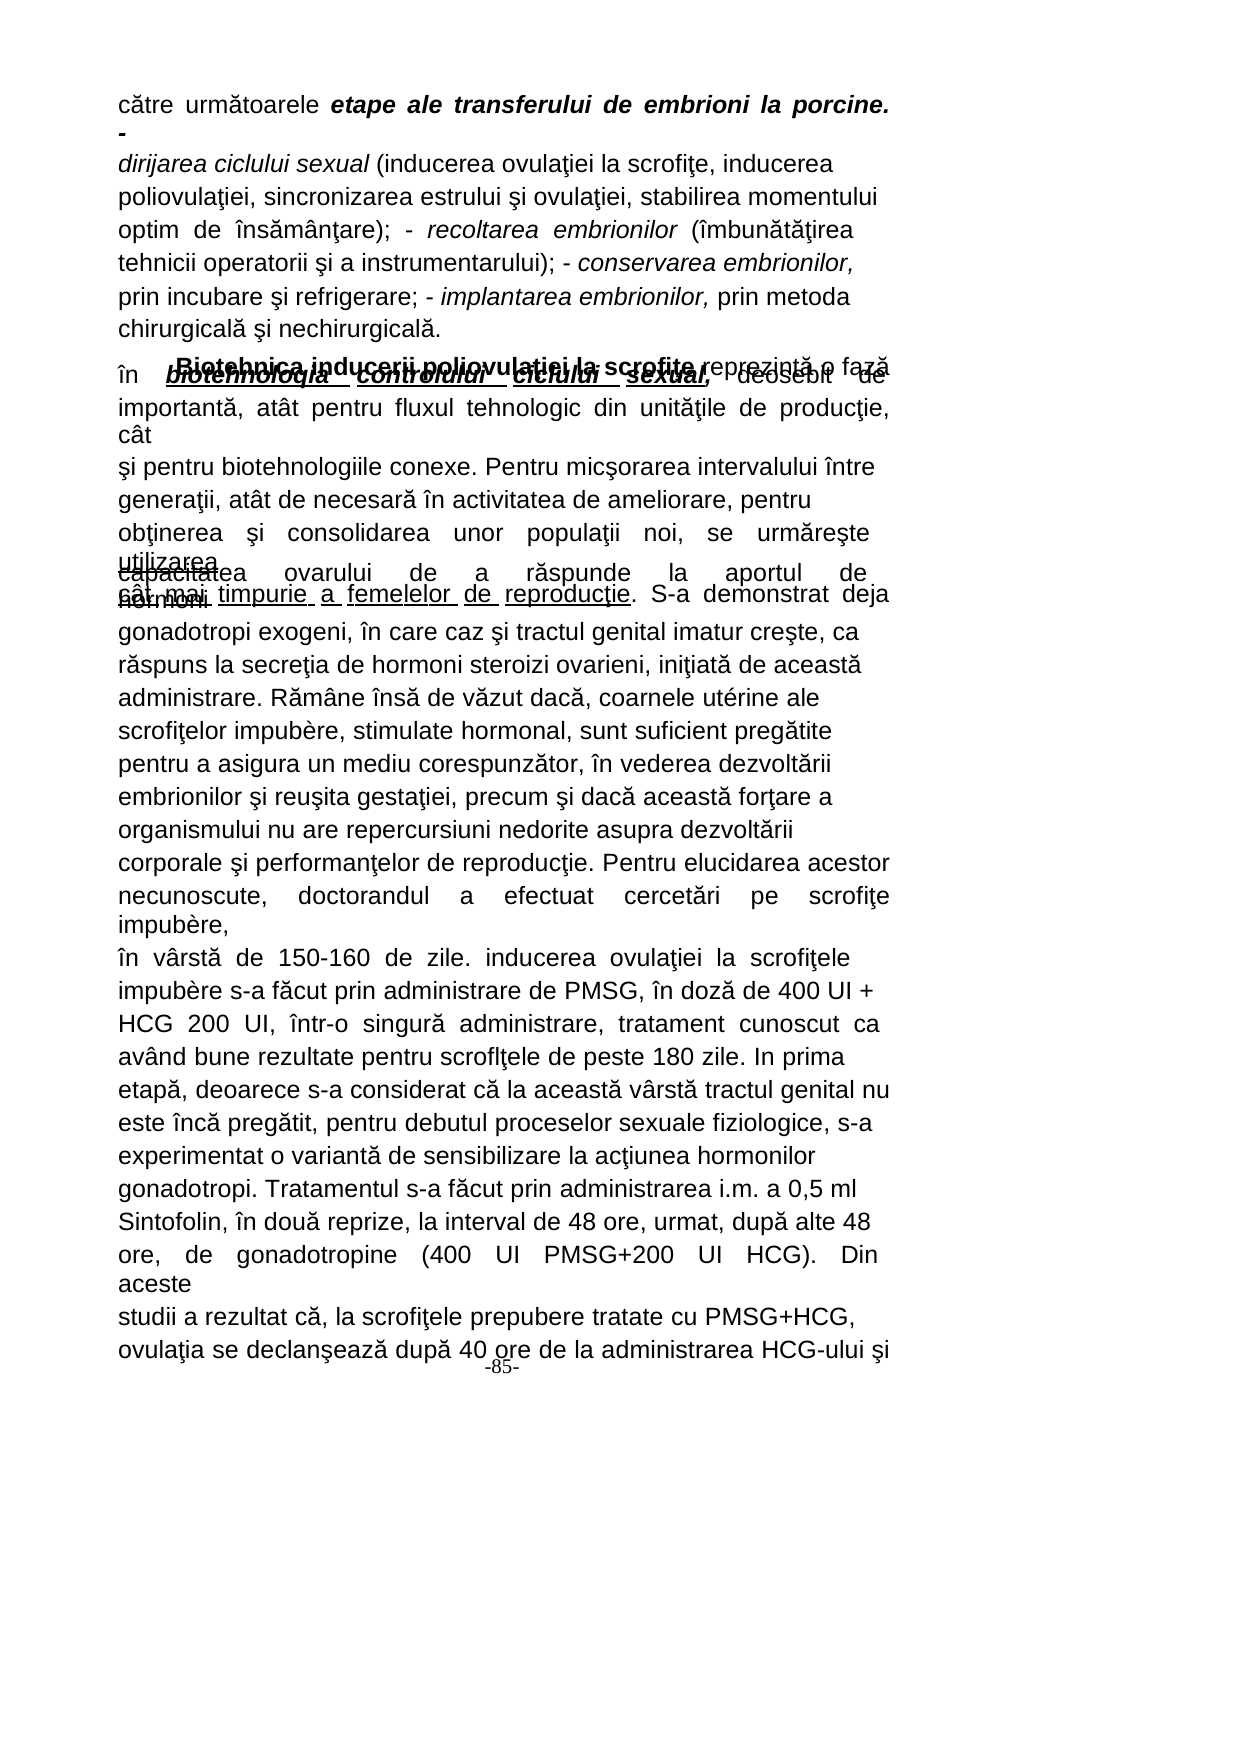

către următoarele etape ale transferului de embrioni la porcine. -
dirijarea ciclului sexual (inducerea ovulaţiei la scrofiţe, inducerea
poliovulaţiei, sincronizarea estrului şi ovulaţiei, stabilirea momentului
optim  de  însămânţare);  -  recoltarea  embrionilor  (îmbunătăţirea
tehnicii operatorii şi a instrumentarului); - conservarea embrionilor,
prin incubare şi refrigerare; - implantarea embrionilor, prin metoda
chirurgicală şi nechirurgicală.
Biotehnica inducerii poliovulaţiei la scrofiţe reprezintă o fază

în
biotehnoloqia   controlului   ciclului   sexual,
deosebit
de
importantă, atât pentru fluxul tehnologic din unităţile de producţie, cât
şi pentru biotehnologiile conexe. Pentru micşorarea intervalului între
generaţii, atât de necesară în activitatea de ameliorare, pentru
obţinerea şi consolidarea unor populaţii noi, se urmăreşte  utilizarea
cât mai timpurie a femelelor de reproducţie. S-a demonstrat deja

capacitatea   ovarului   de   a   răspunde   la   aportul   de   hormoni
gonadotropi exogeni, în care caz şi tractul genital imatur creşte, ca
răspuns la secreţia de hormoni steroizi ovarieni, iniţiată de această
administrare. Rămâne însă de văzut dacă, coarnele utérine ale
scrofiţelor impubère, stimulate hormonal, sunt suficient pregătite
pentru a asigura un mediu corespunzător, în vederea dezvoltării
embrionilor şi reuşita gestaţiei, precum şi dacă această forţare a
organismului nu are repercursiuni nedorite asupra dezvoltării
corporale şi performanţelor de reproducţie. Pentru elucidarea acestor
necunoscute, doctorandul a efectuat cercetări pe scrofiţe impubère,
în  vârstă  de  150-160  de  zile.  inducerea  ovulaţiei  la  scrofiţele
impubère s-a făcut prin administrare de PMSG, în doză de 400 UI +
HCG  200  UI,  într-o  singură  administrare,  tratament  cunoscut  ca
având bune rezultate pentru scroflţele de peste 180 zile. In prima
etapă, deoarece s-a considerat că la această vârstă tractul genital nu
este încă pregătit, pentru debutul proceselor sexuale fiziologice, s-a
experimentat o variantă de sensibilizare la acţiunea hormonilor
gonadotropi. Tratamentul s-a făcut prin administrarea i.m. a 0,5 ml
Sintofolin, în două reprize, la interval de 48 ore, urmat, după alte 48
ore,  de  gonadotropine  (400  UI  PMSG+200  UI  HCG).  Din  aceste
studii a rezultat că, la scrofiţele prepubere tratate cu PMSG+HCG,
ovulaţia se declanşează după 40 ore de la administrarea HCG-ului şi
-85-